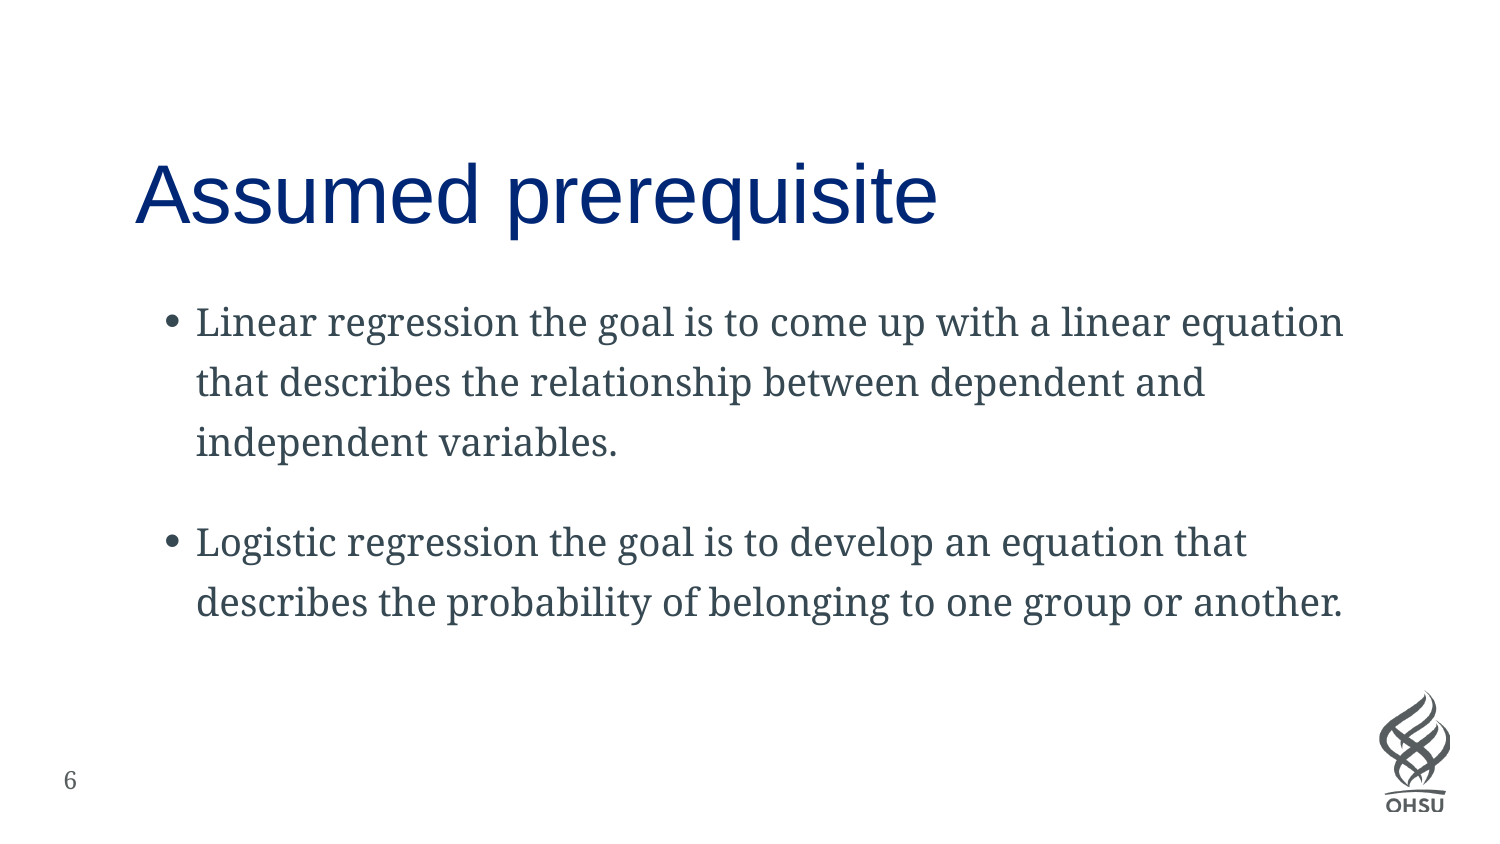

# Assumed prerequisite
Linear regression the goal is to come up with a linear equation that describes the relationship between dependent and independent variables.
Logistic regression the goal is to develop an equation that describes the probability of belonging to one group or another.